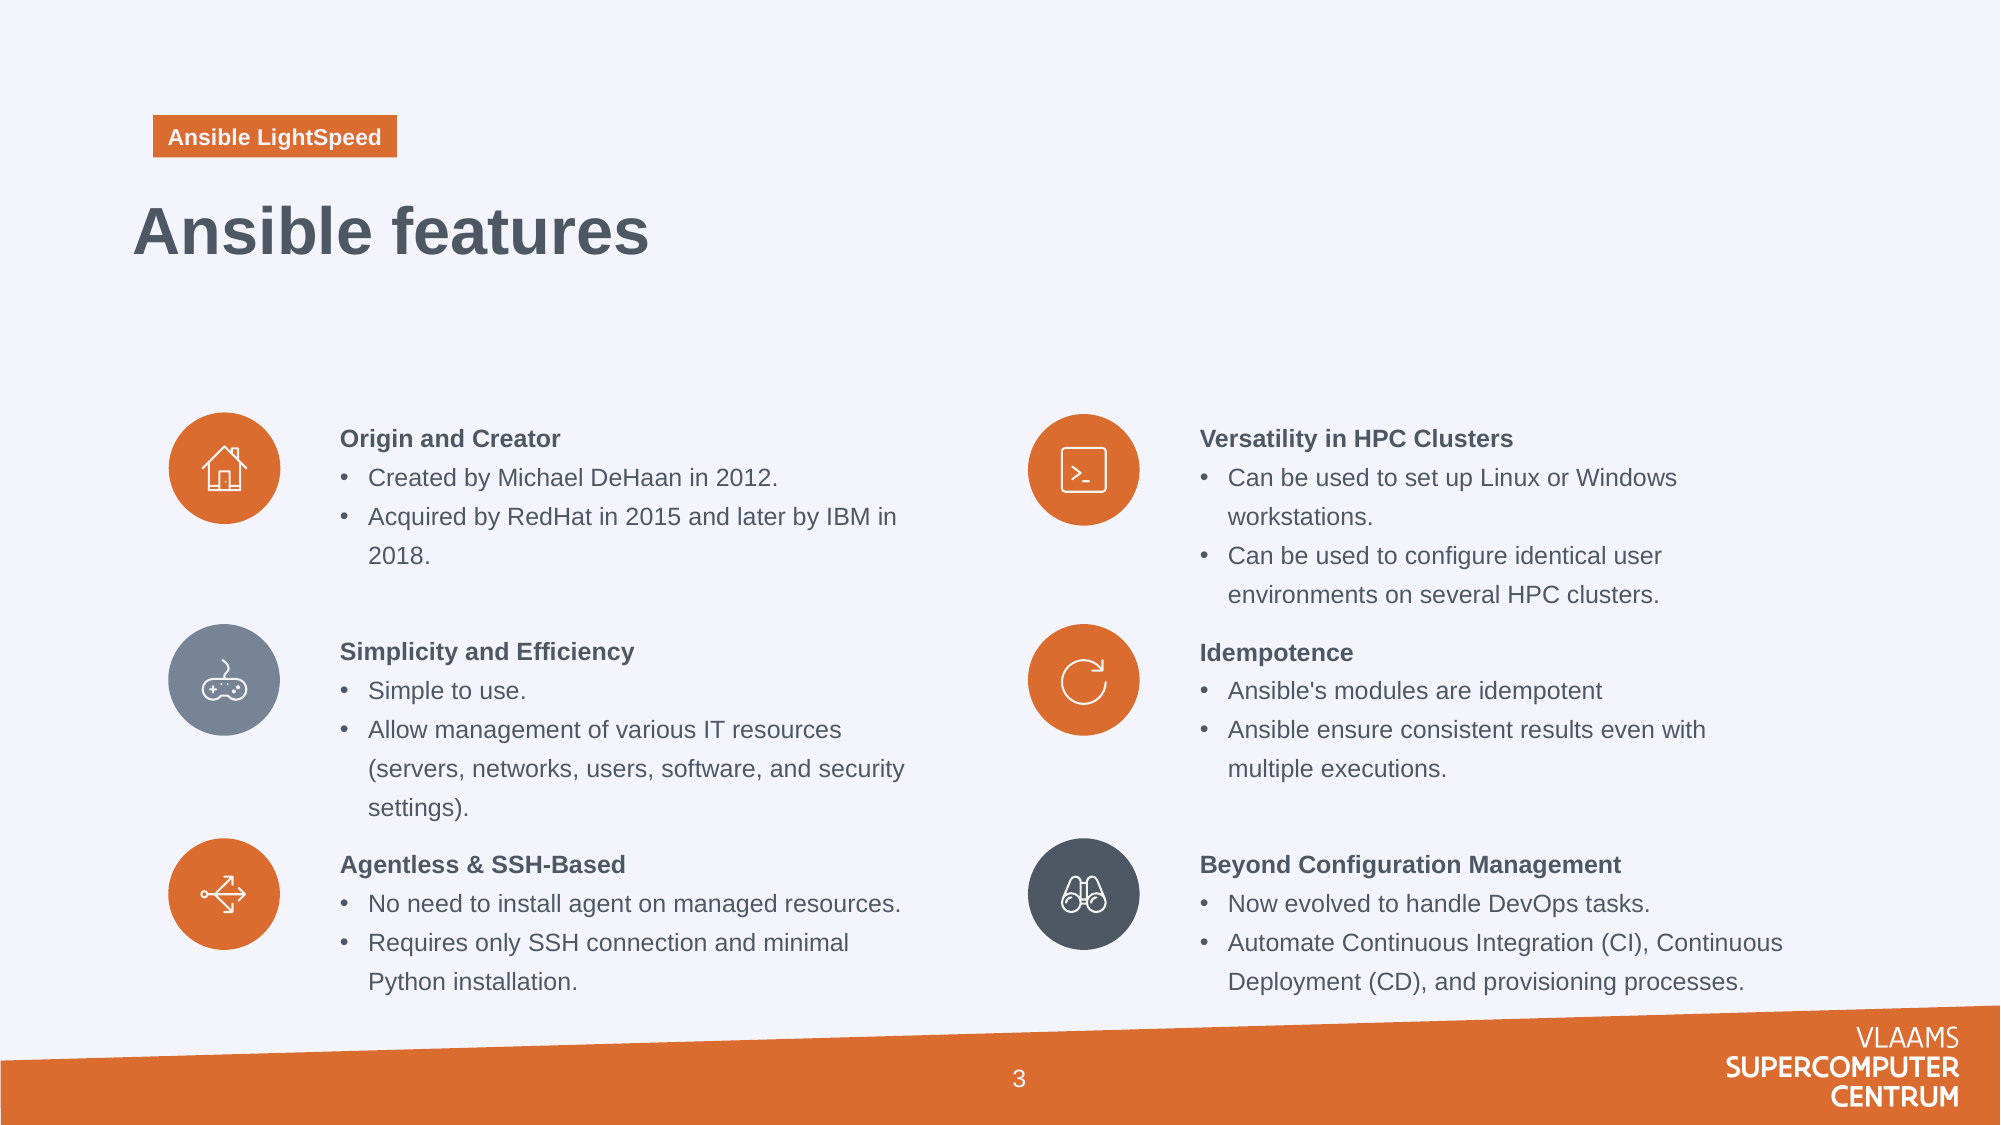

Ansible LightSpeed
Ansible features
Origin and Creator
Created by Michael DeHaan in 2012.
Acquired by RedHat in 2015 and later by IBM in 2018.
Versatility in HPC Clusters
Can be used to set up Linux or Windows workstations.
Can be used to configure identical user environments on several HPC clusters.

Simplicity and Efficiency
Simple to use.
Allow management of various IT resources (servers, networks, users, software, and security settings).
Idempotence
Ansible's modules are idempotent
Ansible ensure consistent results even with multiple executions.

Agentless & SSH-Based
No need to install agent on managed resources.
Requires only SSH connection and minimal Python installation.
Beyond Configuration Management
Now evolved to handle DevOps tasks.
Automate Continuous Integration (CI), Continuous Deployment (CD), and provisioning processes.

3